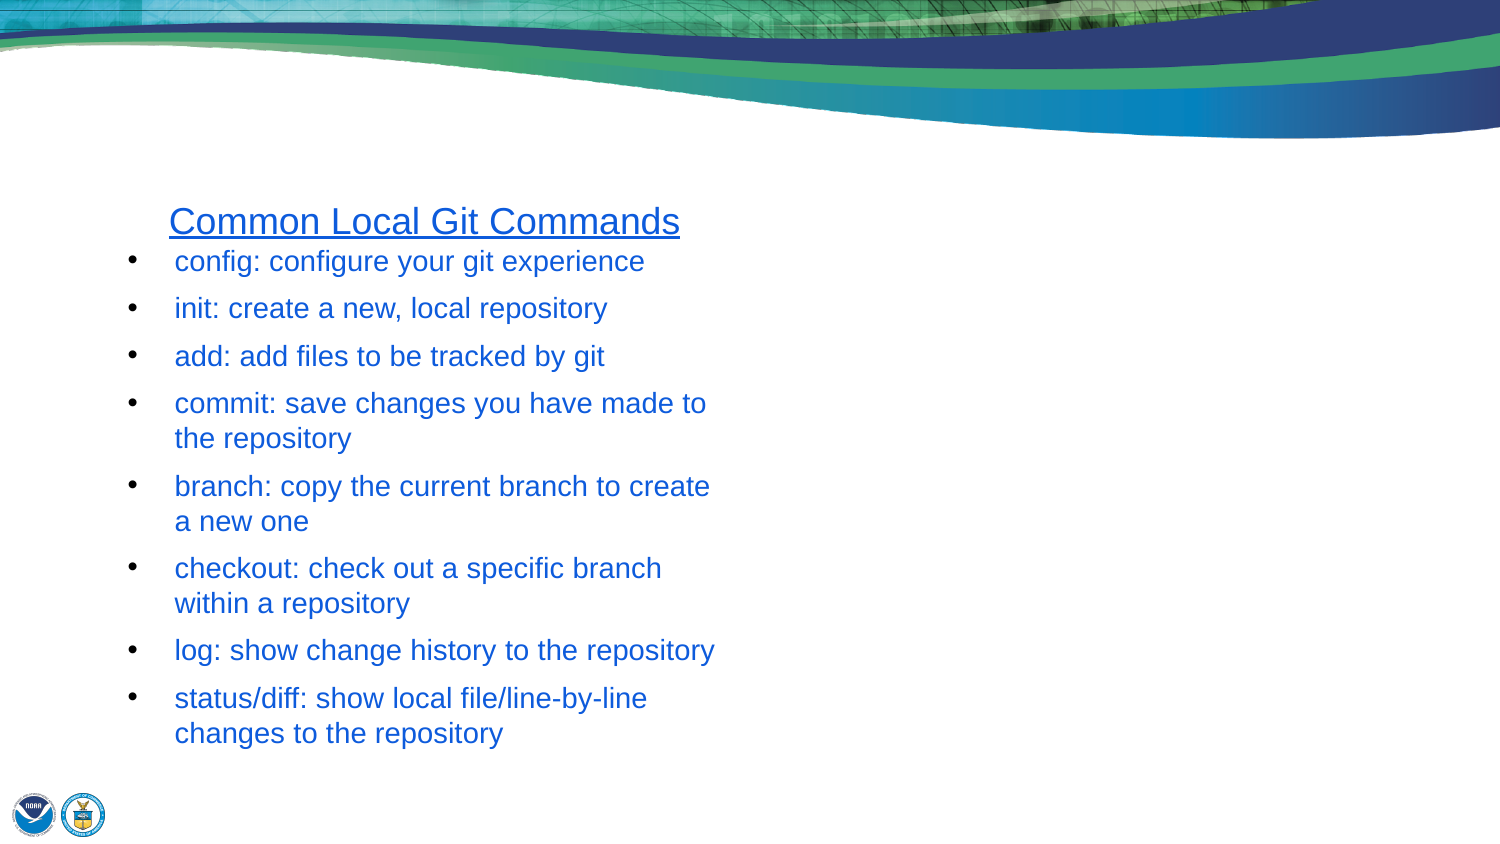

Common Local Git Commands
config: configure your git experience
init: create a new, local repository
add: add files to be tracked by git
commit: save changes you have made to the repository
branch: copy the current branch to create a new one
checkout: check out a specific branch within a repository
log: show change history to the repository
status/diff: show local file/line-by-line changes to the repository